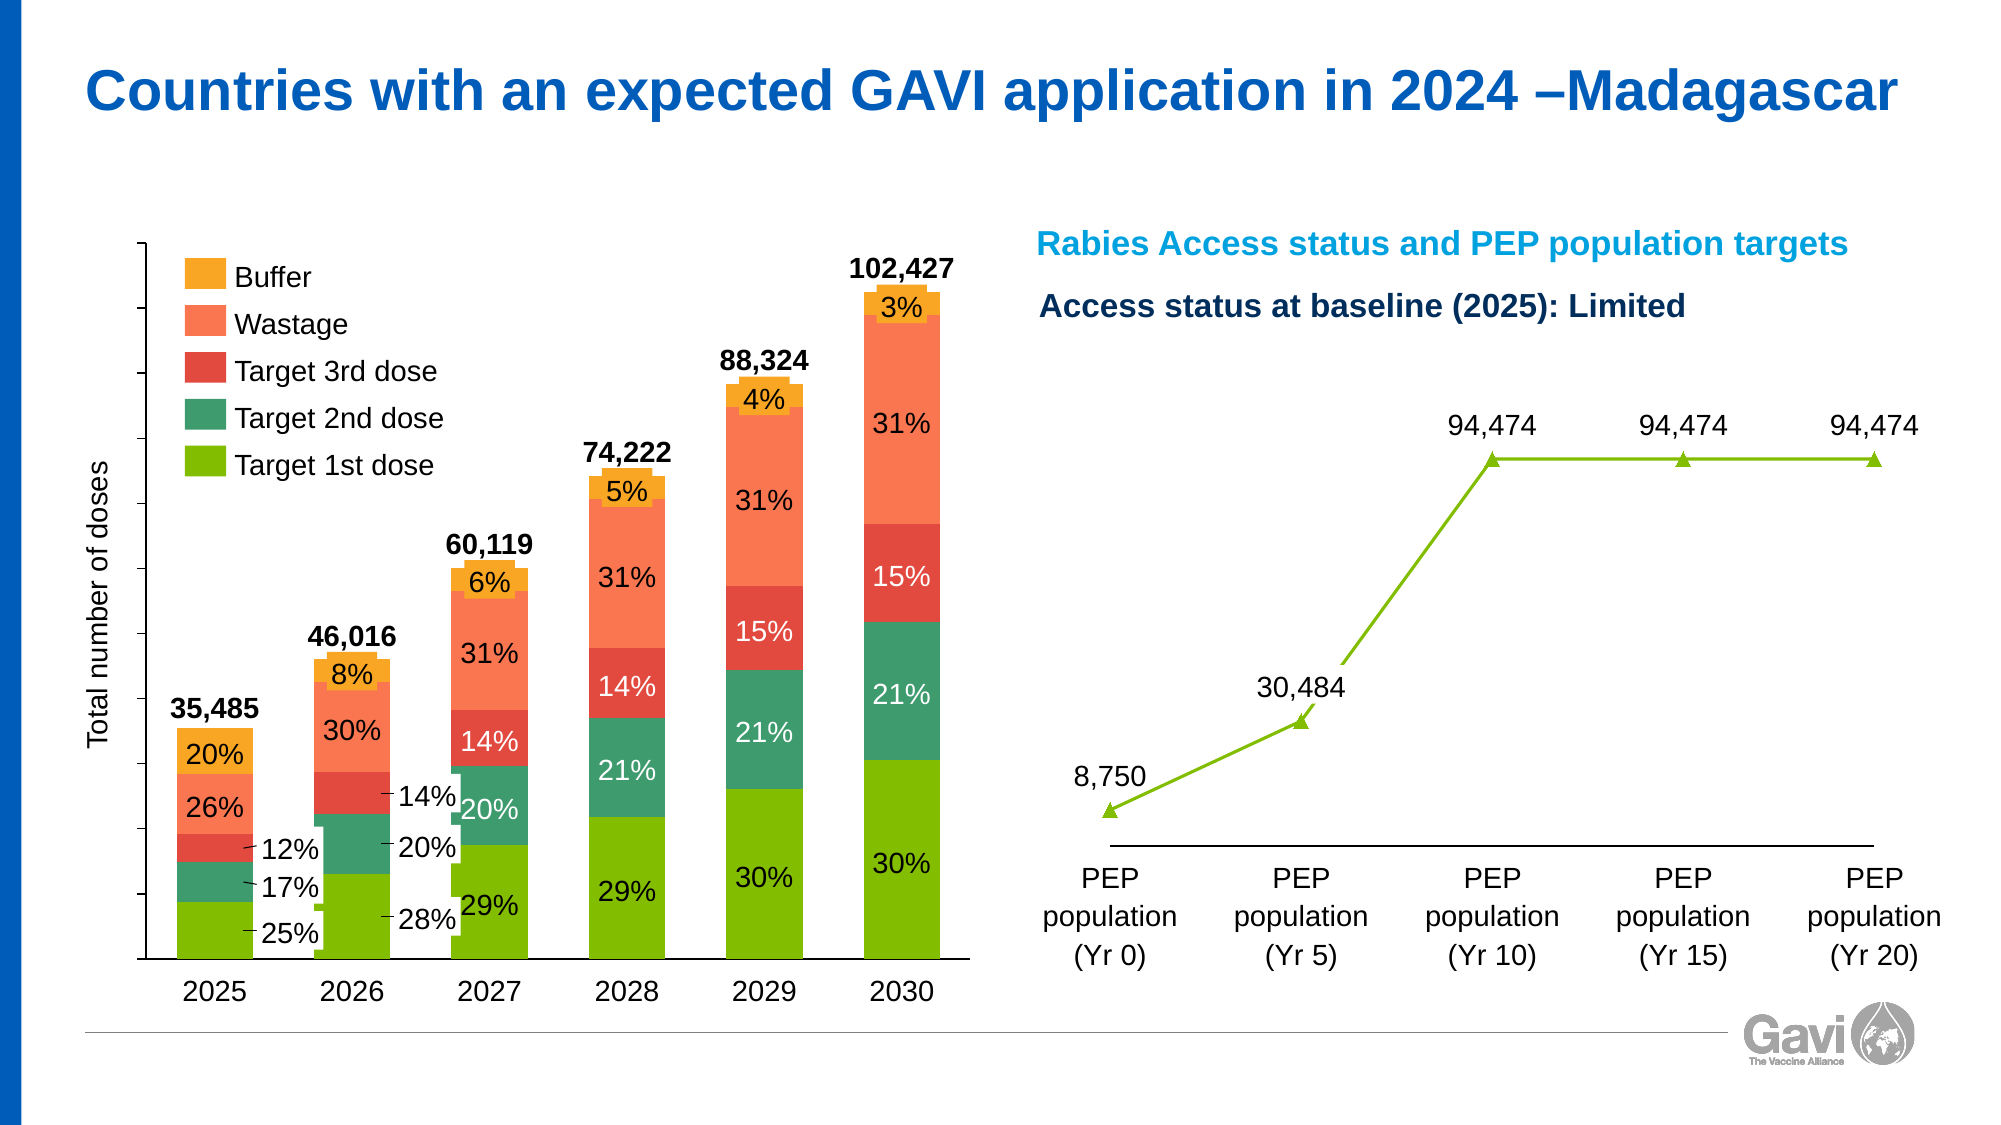

# Countries with an expected GAVI application in 2024 –Madagascar
Rabies Access status and PEP population targets

### Chart

| Category |  |  |  |  |  |
|---|---|---|---|---|---|
102,427
Buffer

Access status at baseline (2025): Limited
3%
Wastage

88,324
Target 3rd dose

4%
Target 2nd dose

31%
94,474
94,474
94,474
74,222
Target 1st dose

### Chart

| Category |  |
|---|---|
Total number of doses
5%
31%
60,119
15%
31%
6%
15%
46,016
31%
8%
14%
30,484
21%
35,485
30%
21%
14%
20%
21%
8,750
14%
26%
20%
20%
12%
30%
30%
PEP population (Yr 0)
PEP population (Yr 5)
PEP population (Yr 10)
PEP population (Yr 15)
PEP population (Yr 20)
17%
29%
29%
28%
25%
2025
2026
2027
2028
2029
2030